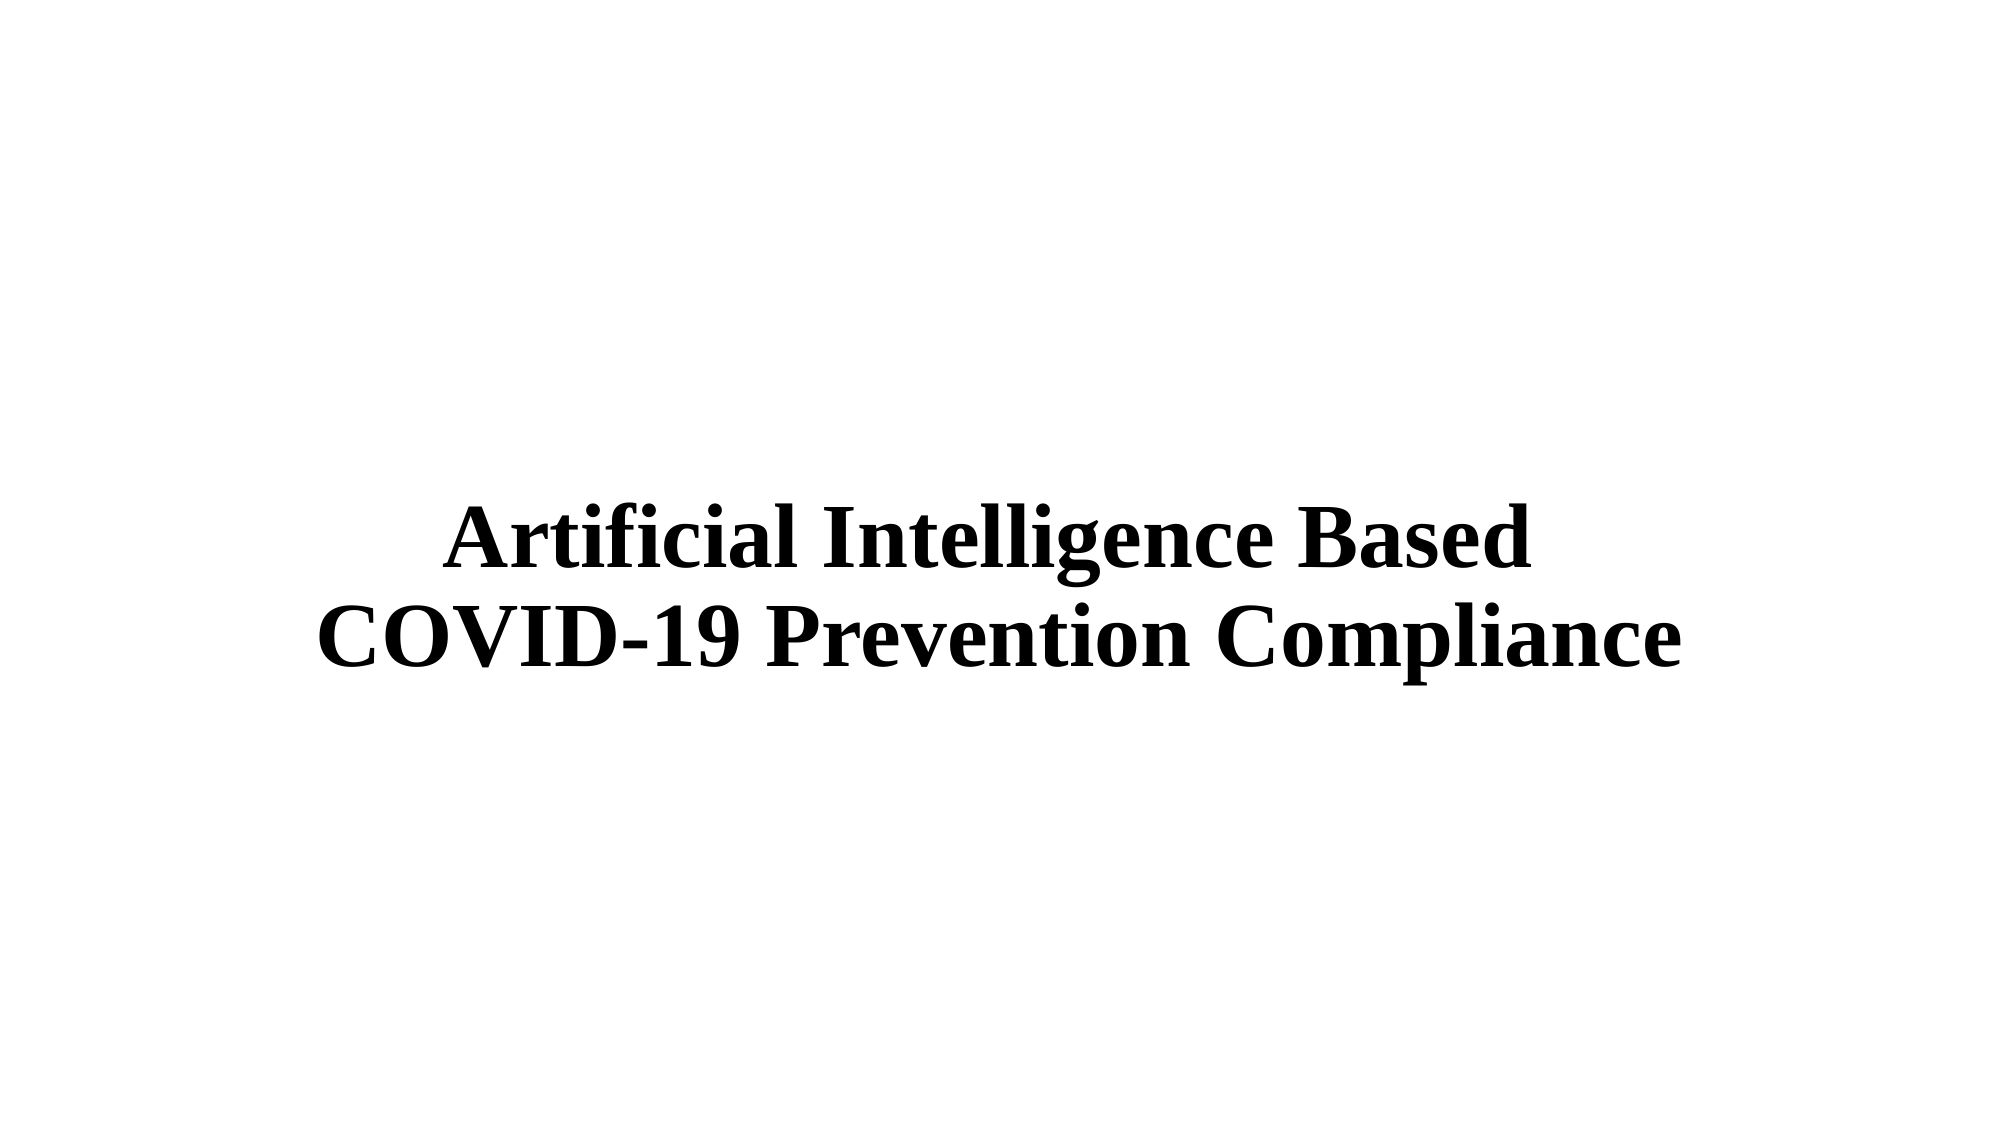

# Artificial Intelligence Based COVID-19 Prevention Compliance